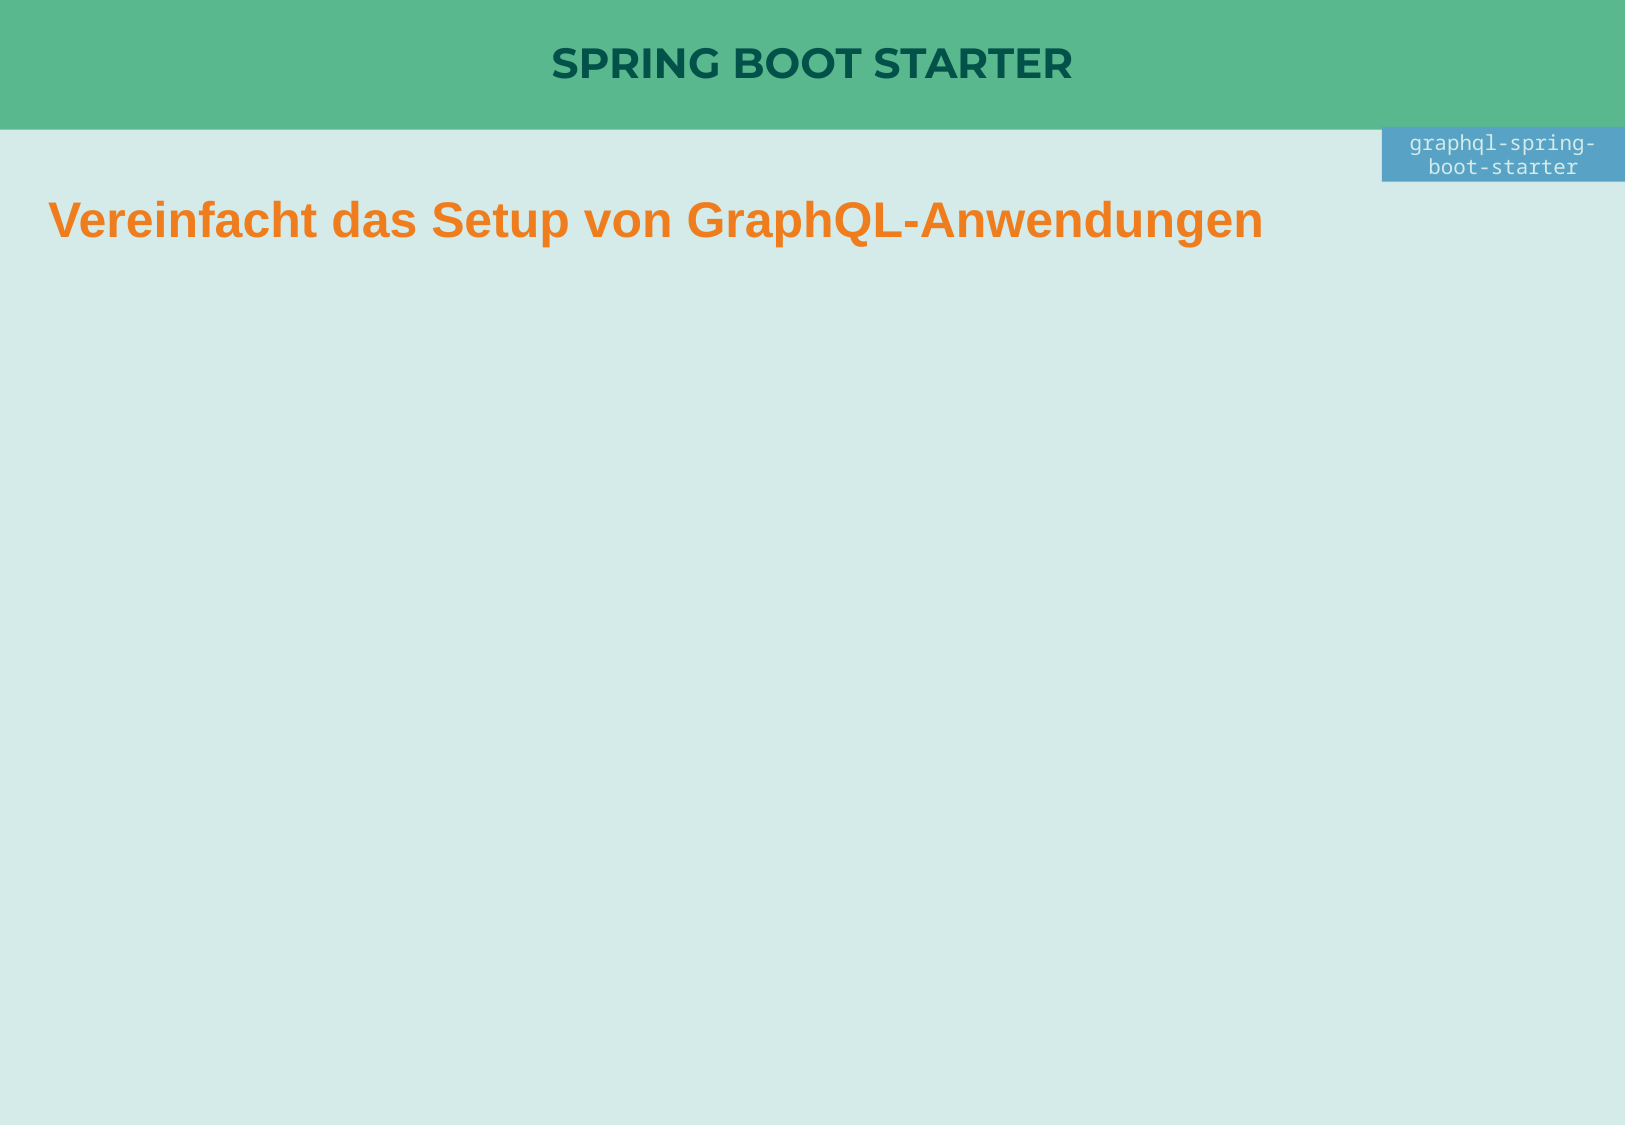

type Query {
 beer: [Beer!]!
 beer(beerId: ID!): Beer
 allBeers: [Beer!]! @deprecated(reason: "Use 'beer' field")
}

# Spring Boot Starter
graphql-spring-boot-starter
Vereinfacht das Setup von GraphQL-Anwendungen